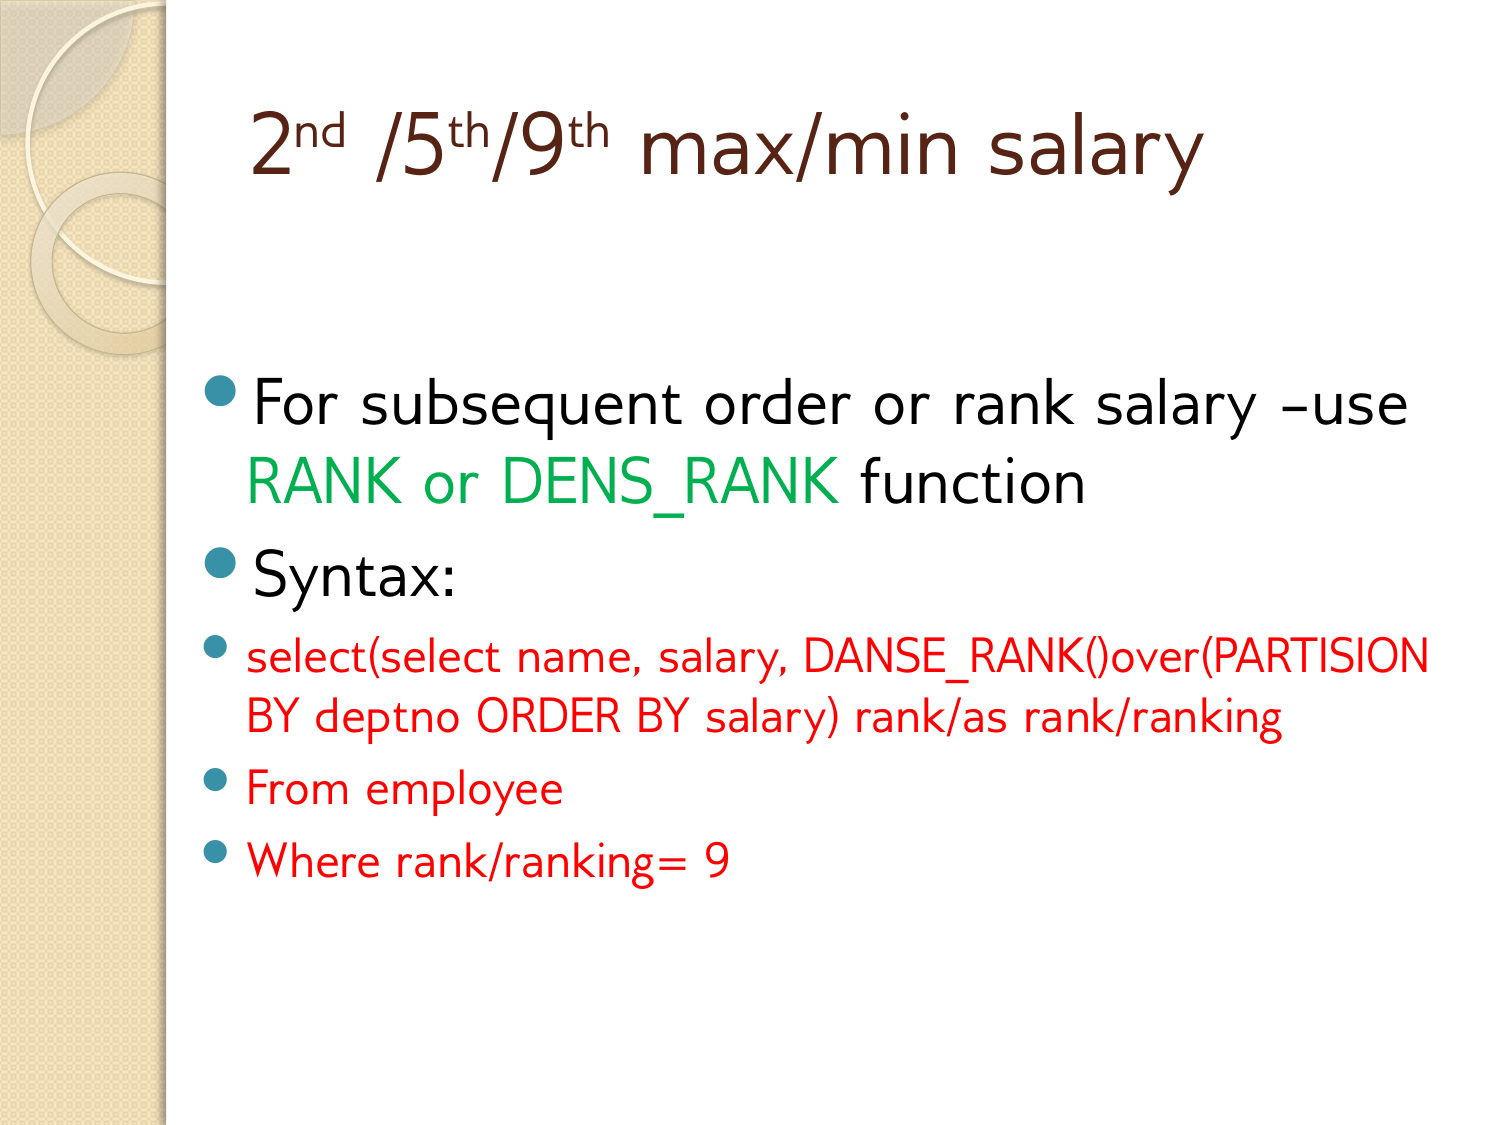

# 2nd /5th/9th max/min salary
For subsequent order or rank salary –use RANK or DENS_RANK function
Syntax:
select(select name, salary, DANSE_RANK()over(PARTISION BY deptno ORDER BY salary) rank/as rank/ranking
From employee
Where rank/ranking= 9